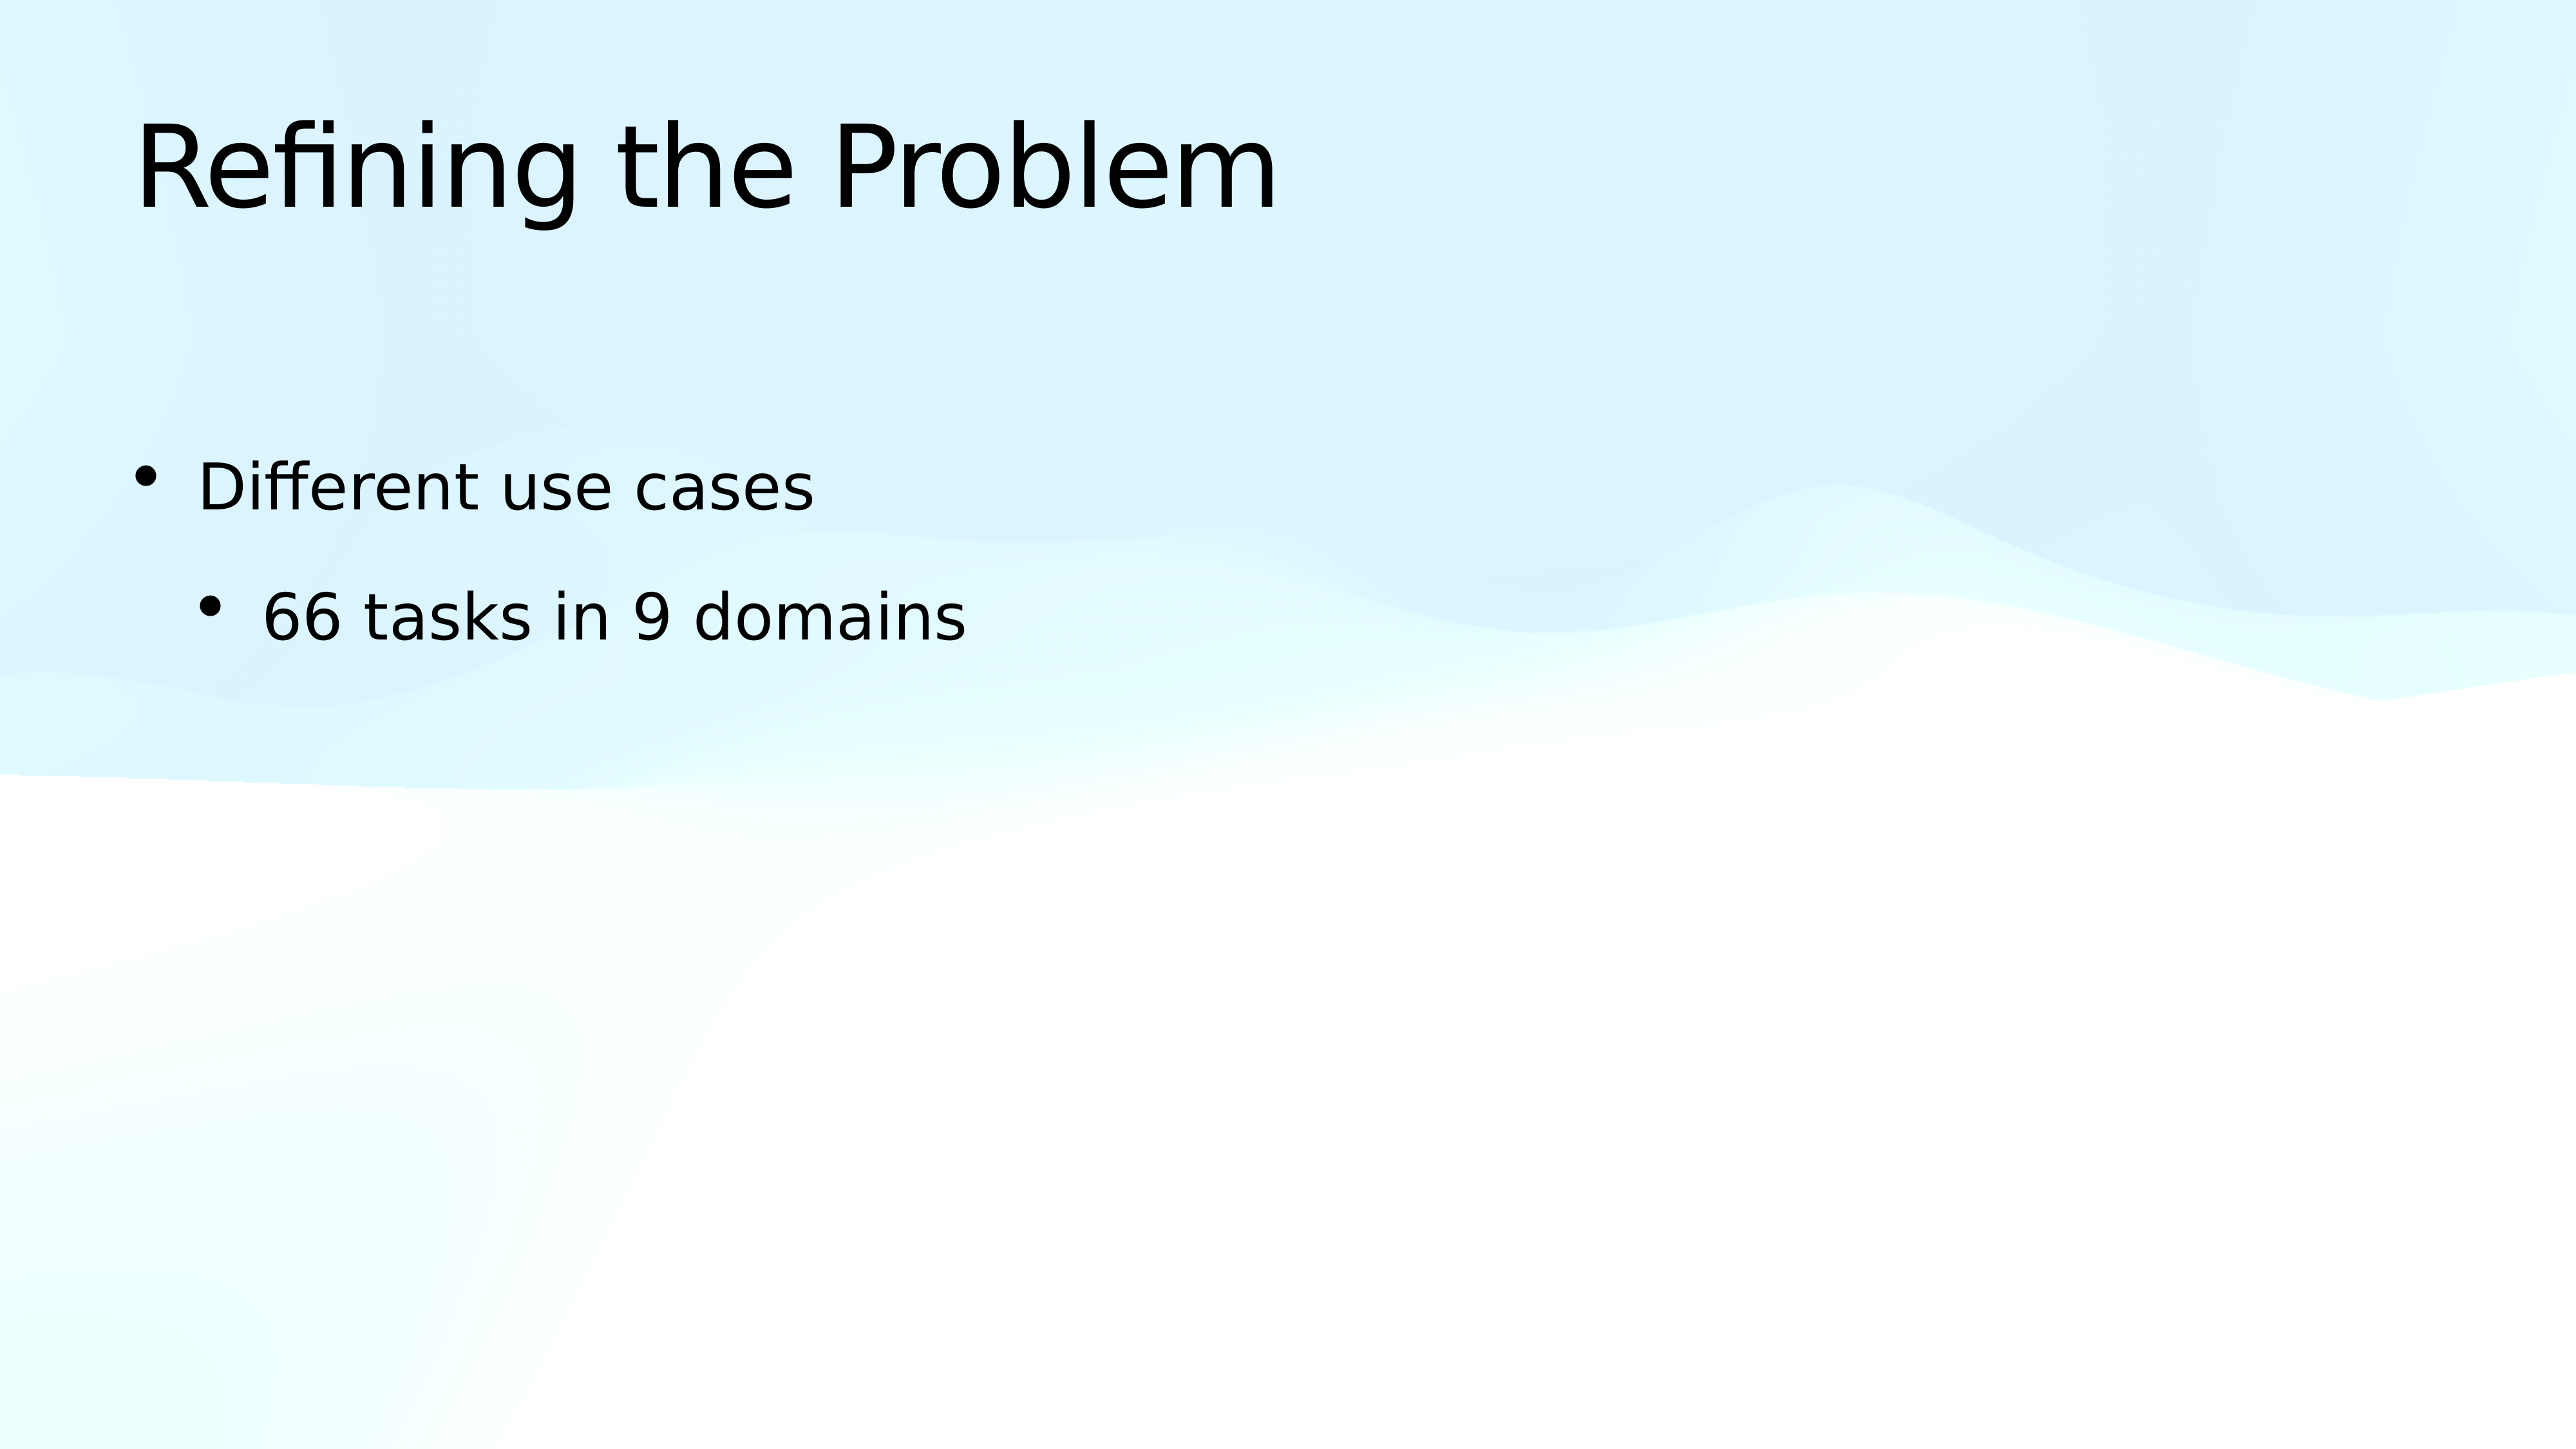

# Refining the Problem

Different use cases
66 tasks in 9 domains